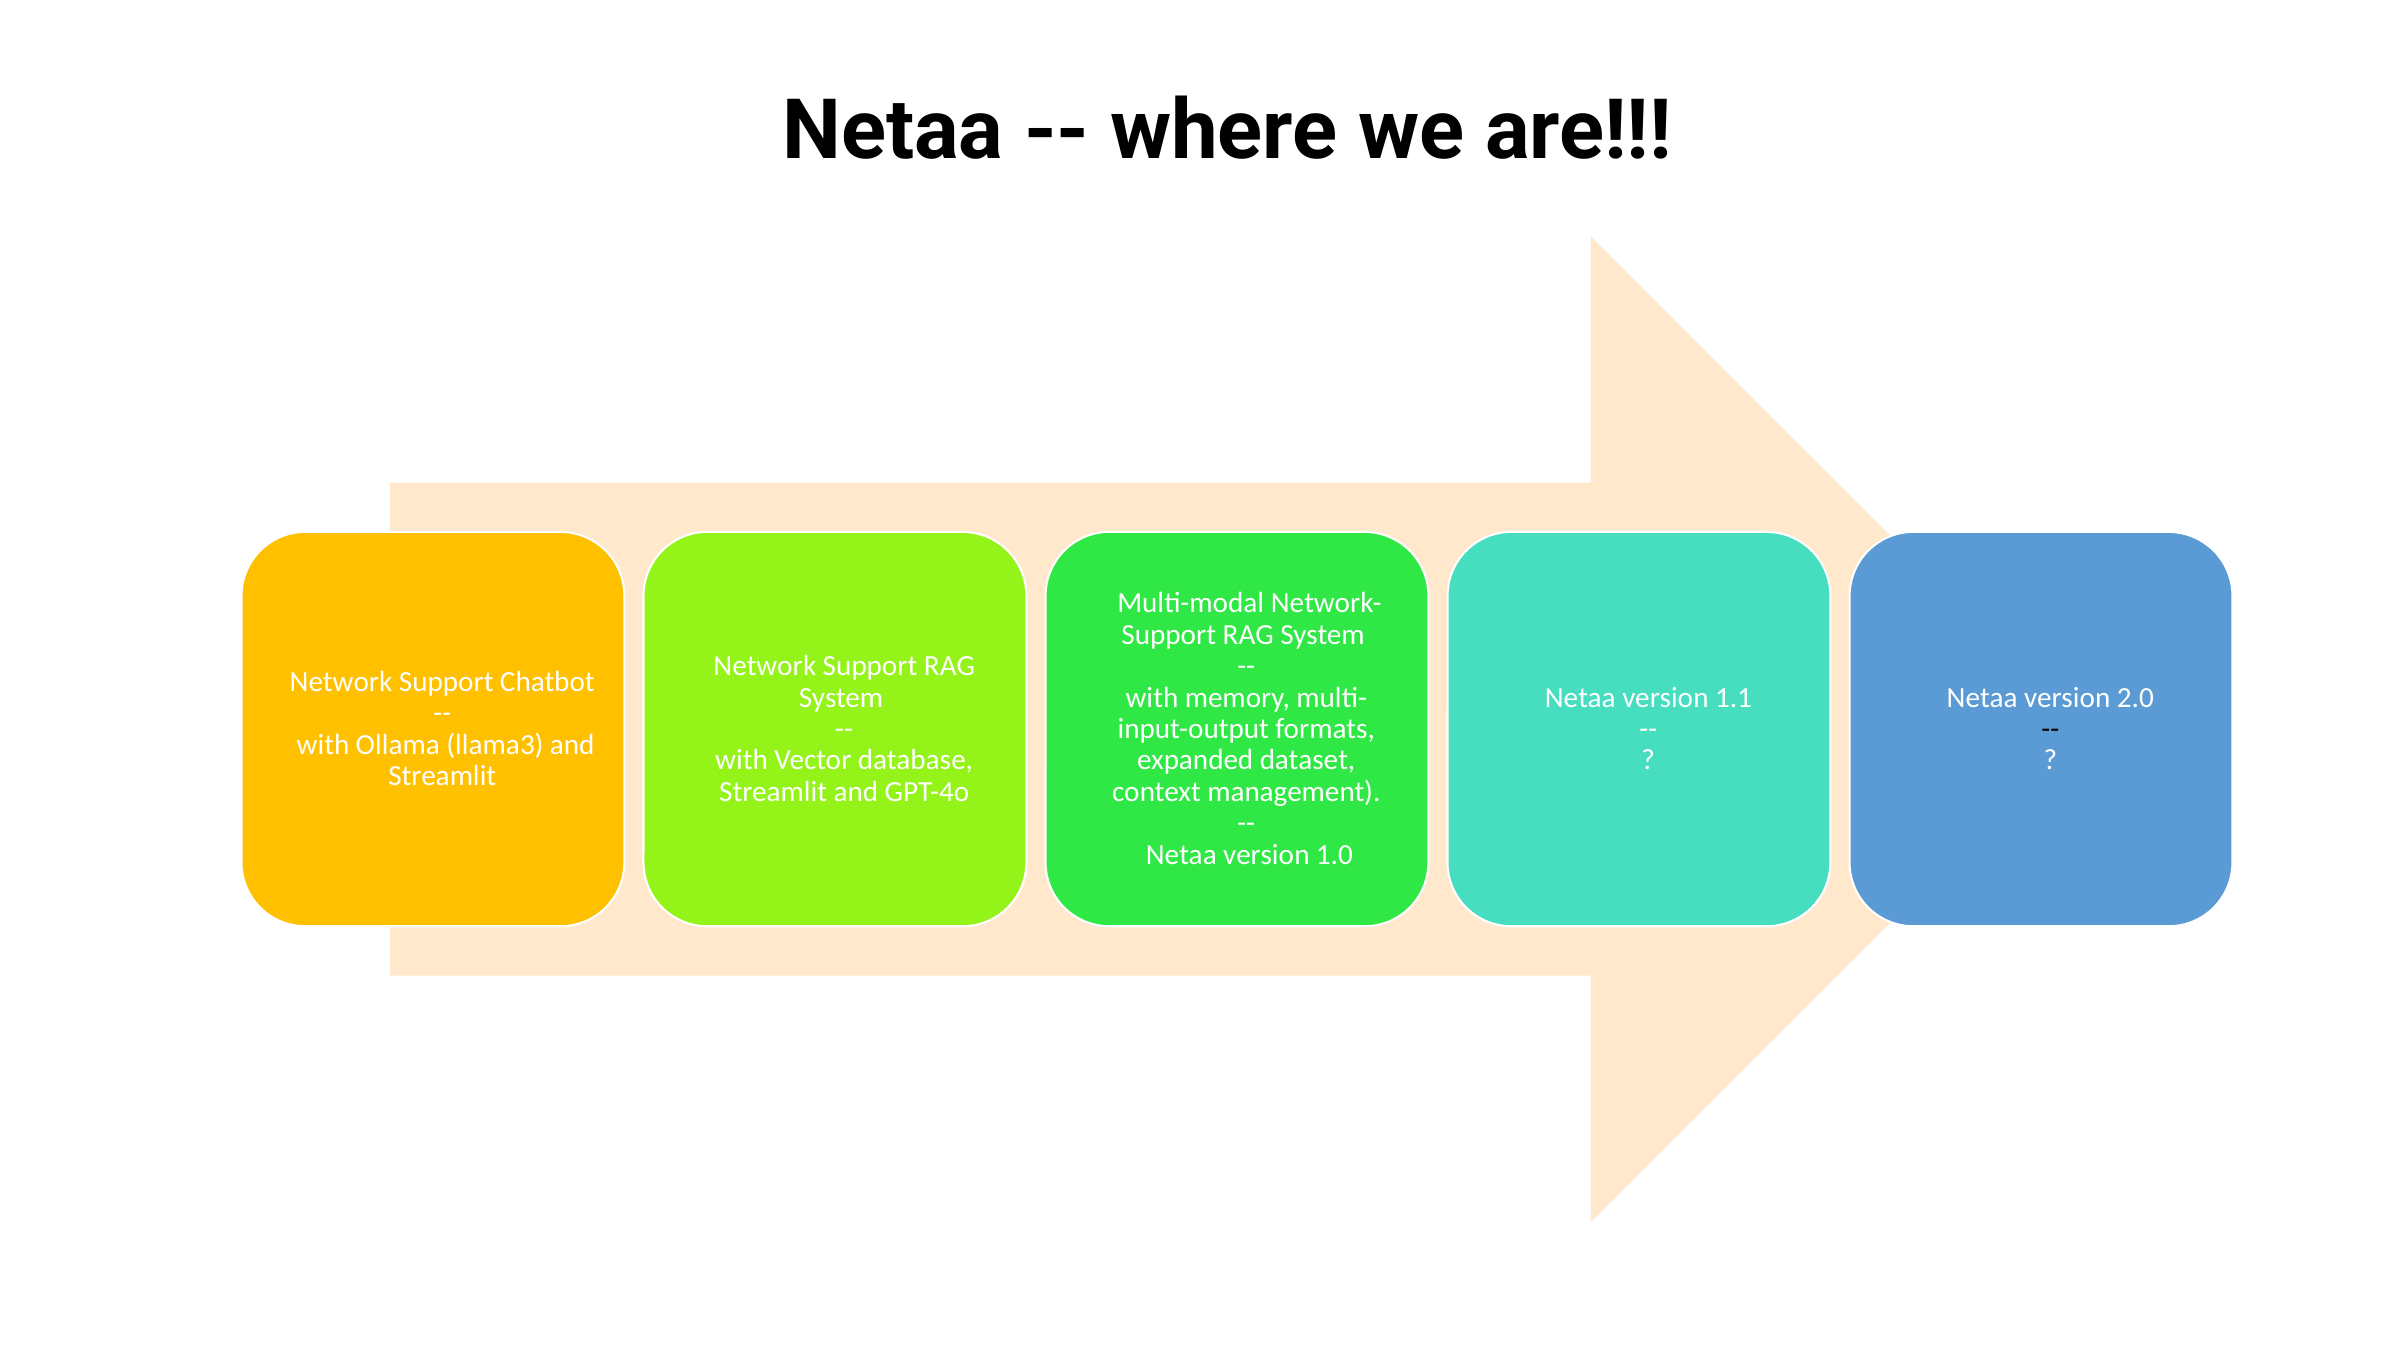

Netaa -- where we are!!!
Network Support Chatbot
--
 with Ollama (llama3) and Streamlit
Network Support RAG System
--
with Vector database, Streamlit and GPT-4o
 Multi-modal Network-Support RAG System 
--
with memory, multi-input-output formats, expanded dataset, context management).
--
 Netaa version 1.0
Netaa version 1.1
--
?
Netaa version 2.0
--
?